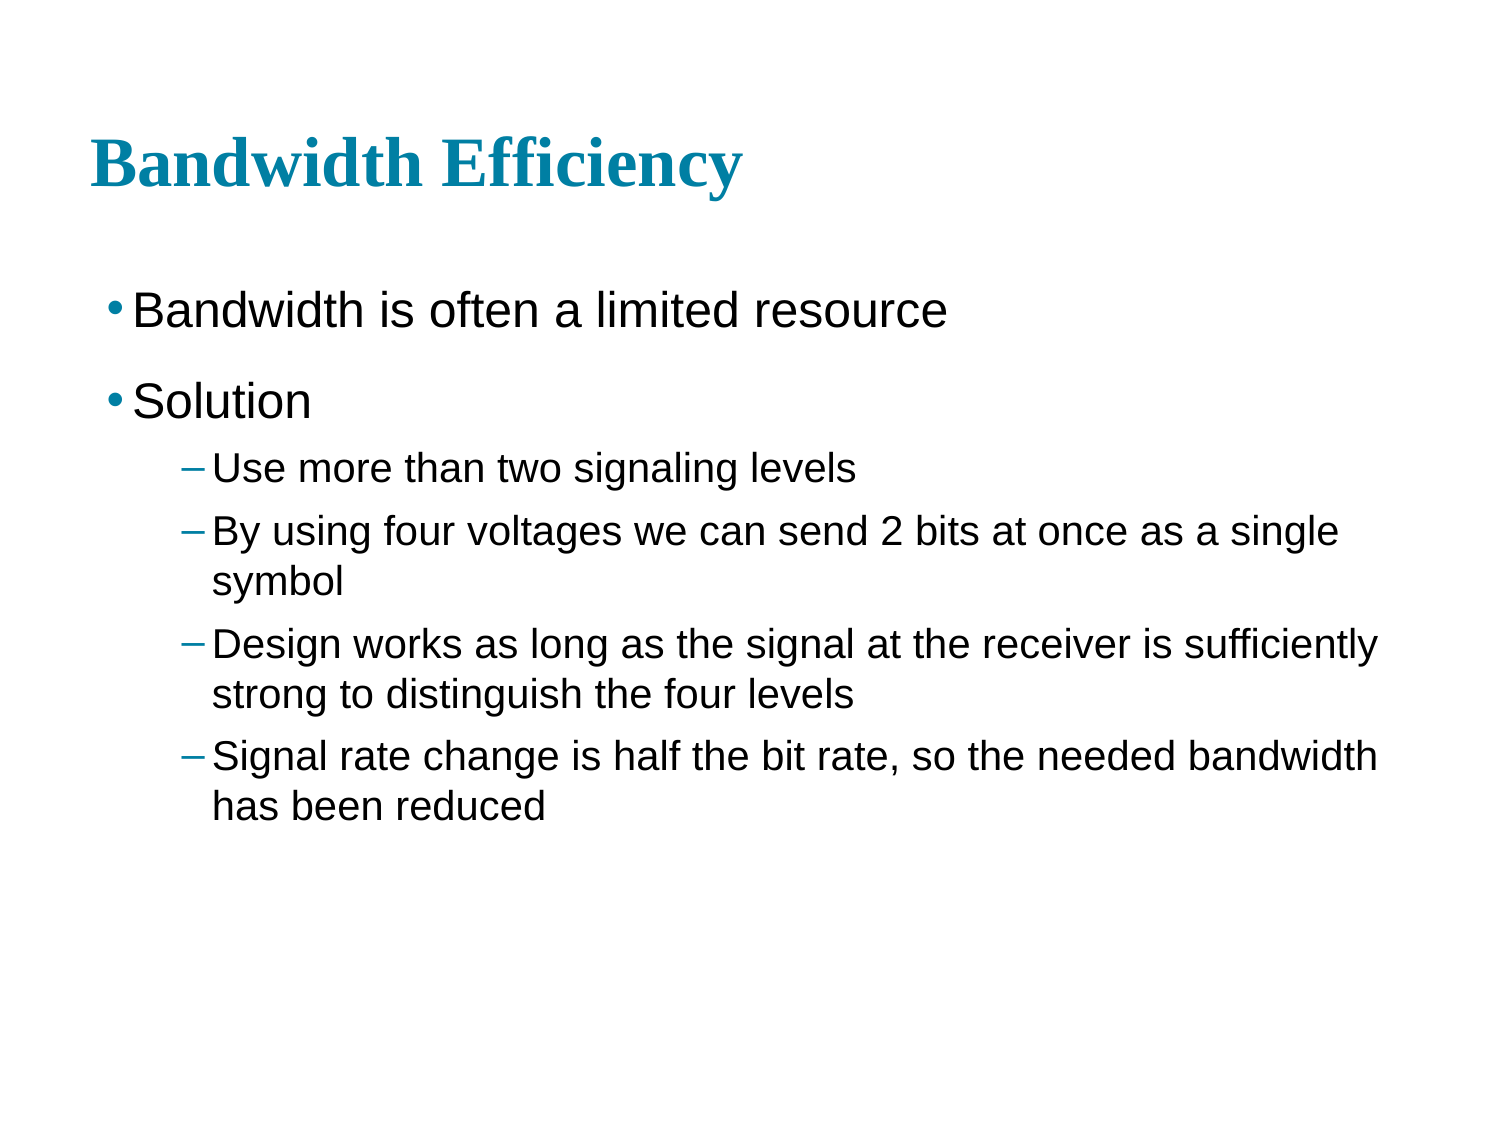

# Bandwidth Efficiency
Bandwidth is often a limited resource
Solution
Use more than two signaling levels
By using four voltages we can send 2 bits at once as a single symbol
Design works as long as the signal at the receiver is sufficiently strong to distinguish the four levels
Signal rate change is half the bit rate, so the needed bandwidth has been reduced